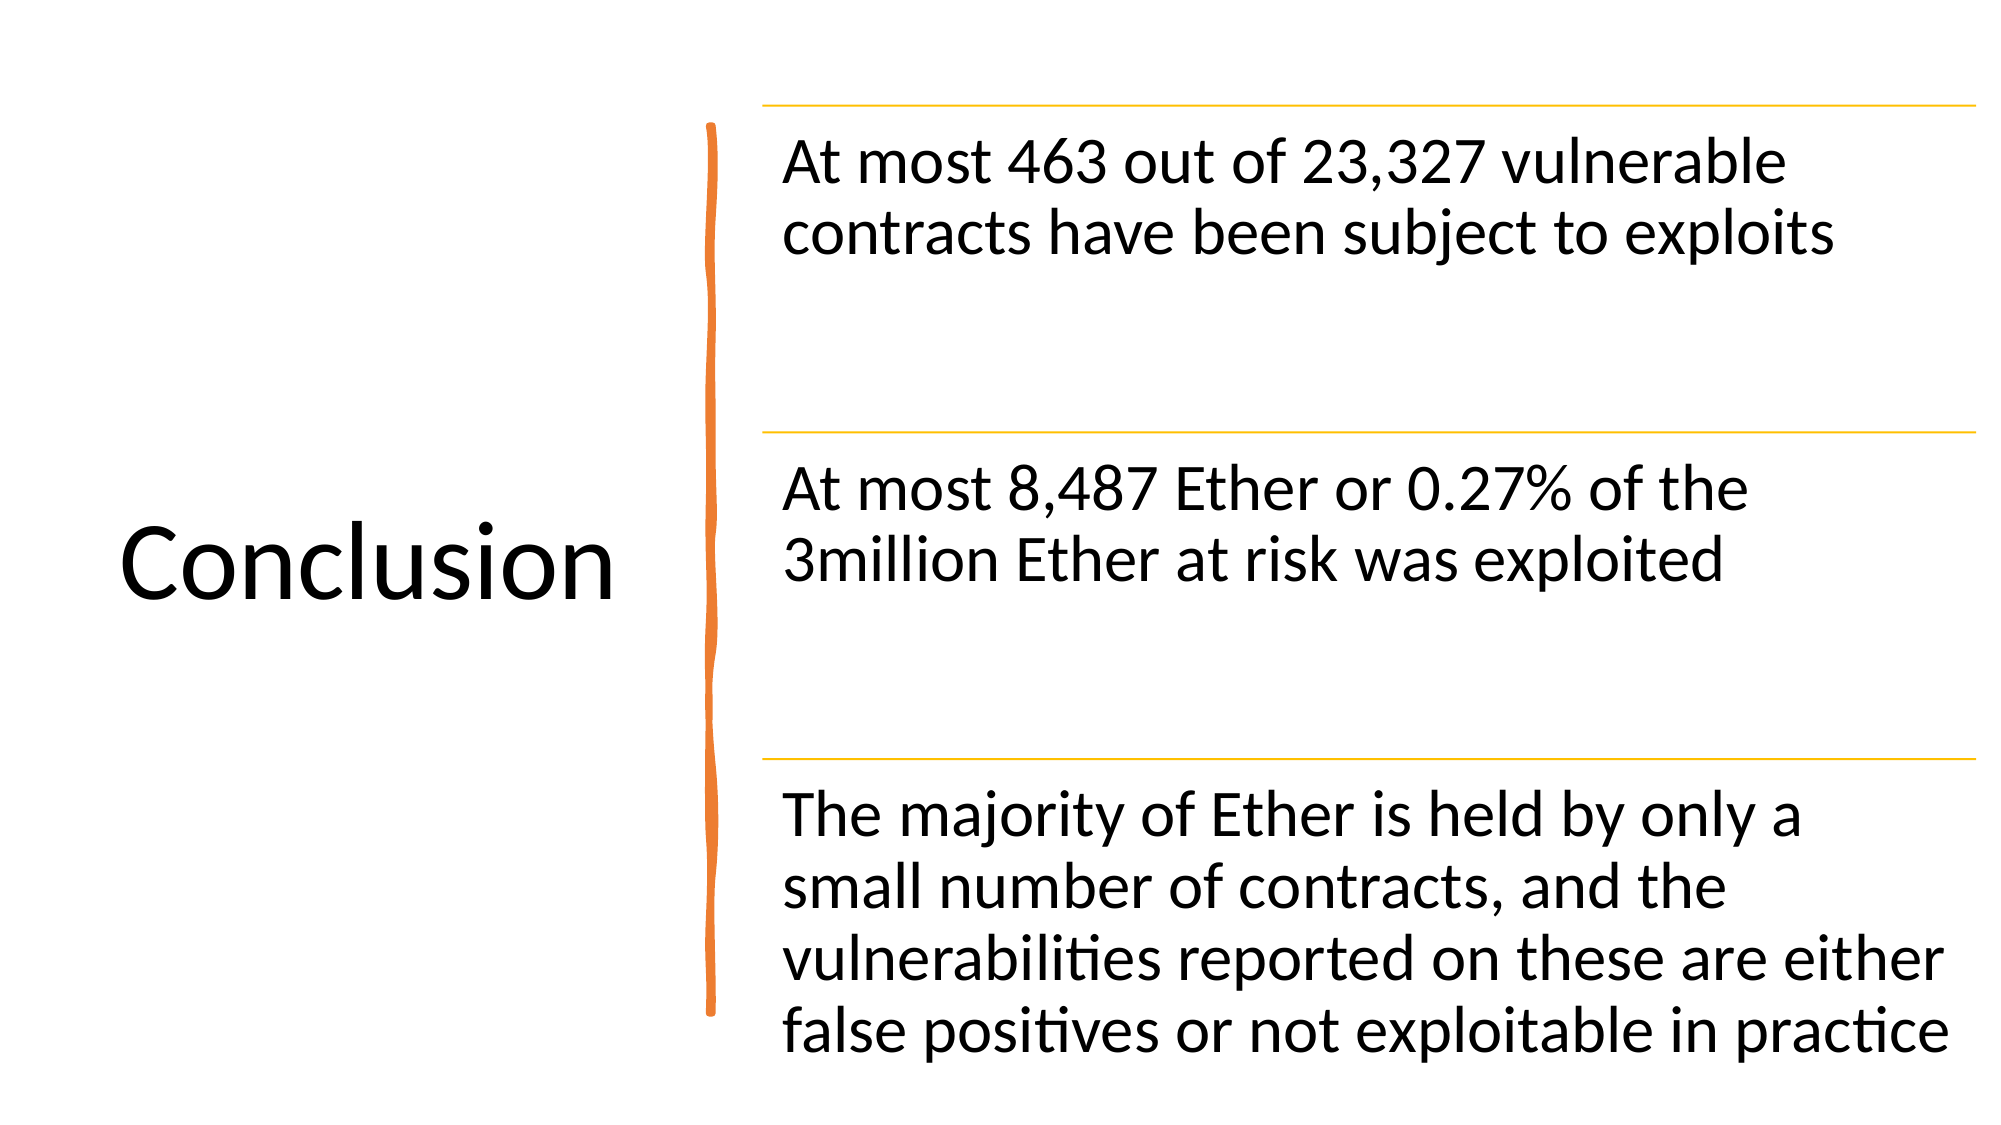

At most 463 out of 23,327 vulnerable contracts have been subject to exploits
At most 8,487 Ether or 0.27% of the 3million Ether at risk was exploited
The majority of Ether is held by only a small number of contracts, and the vulnerabilities reported on these are either false positives or not exploitable in practice
# Conclusion